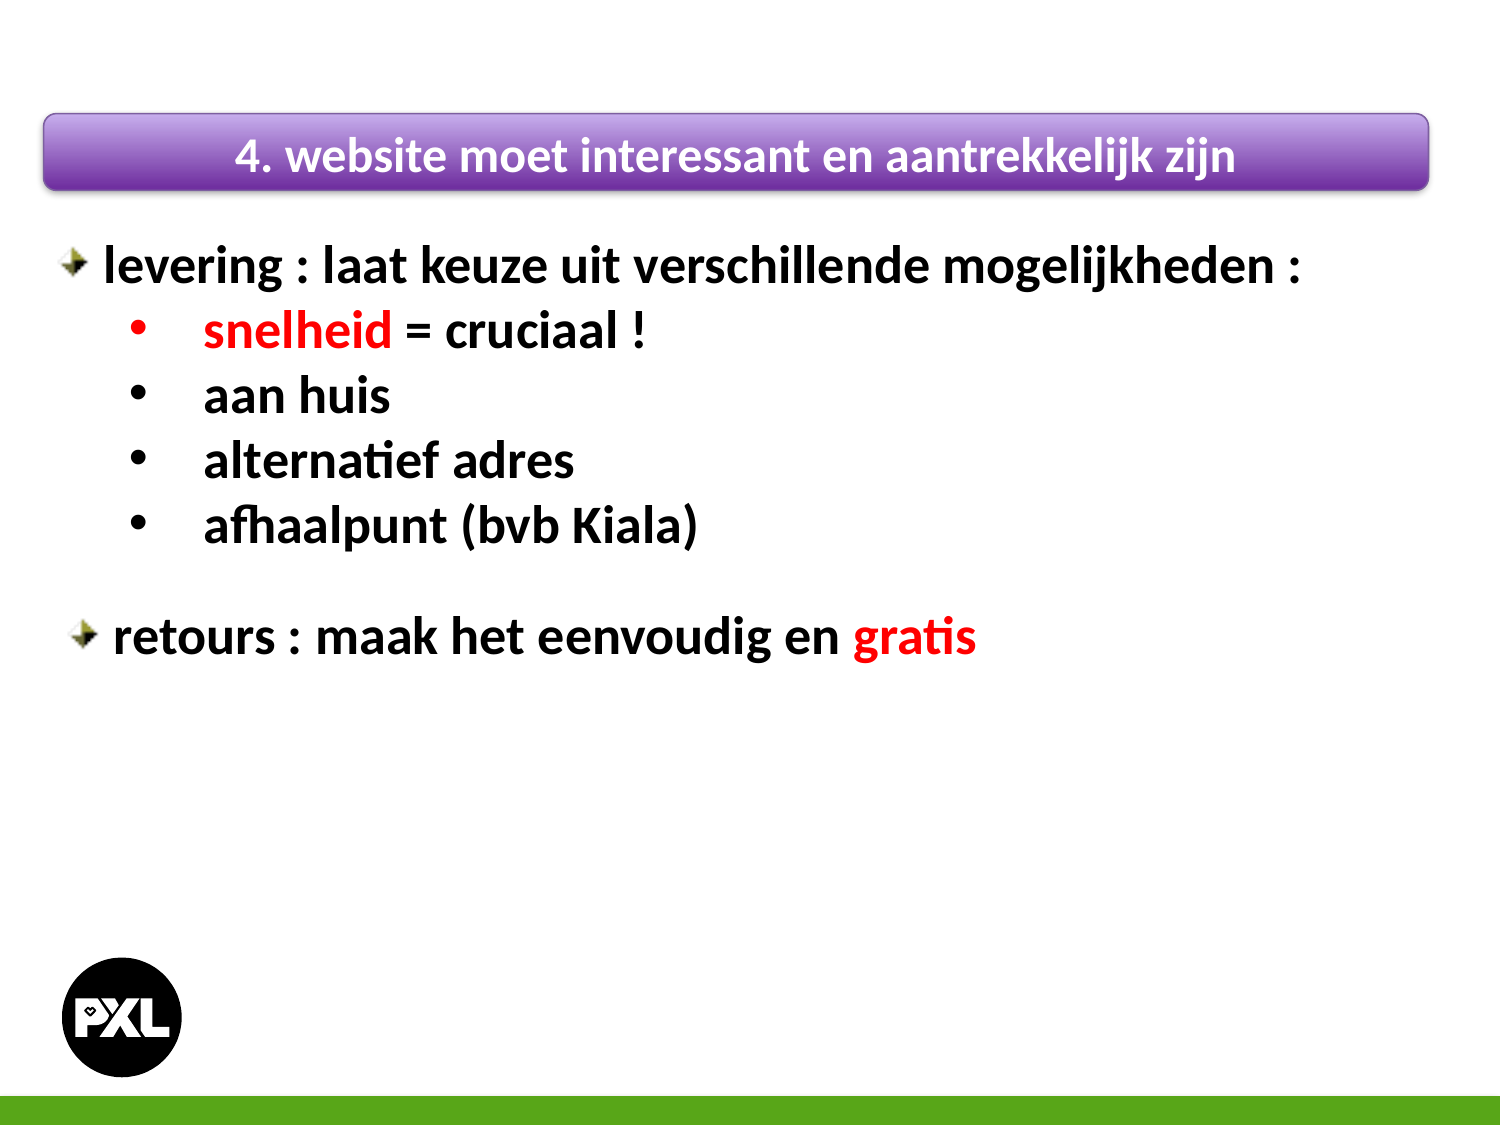

4. website moet interessant en aantrekkelijk zijn
 levering : laat keuze uit verschillende mogelijkheden :
snelheid = cruciaal !
aan huis
alternatief adres
afhaalpunt (bvb Kiala)
 retours : maak het eenvoudig en gratis